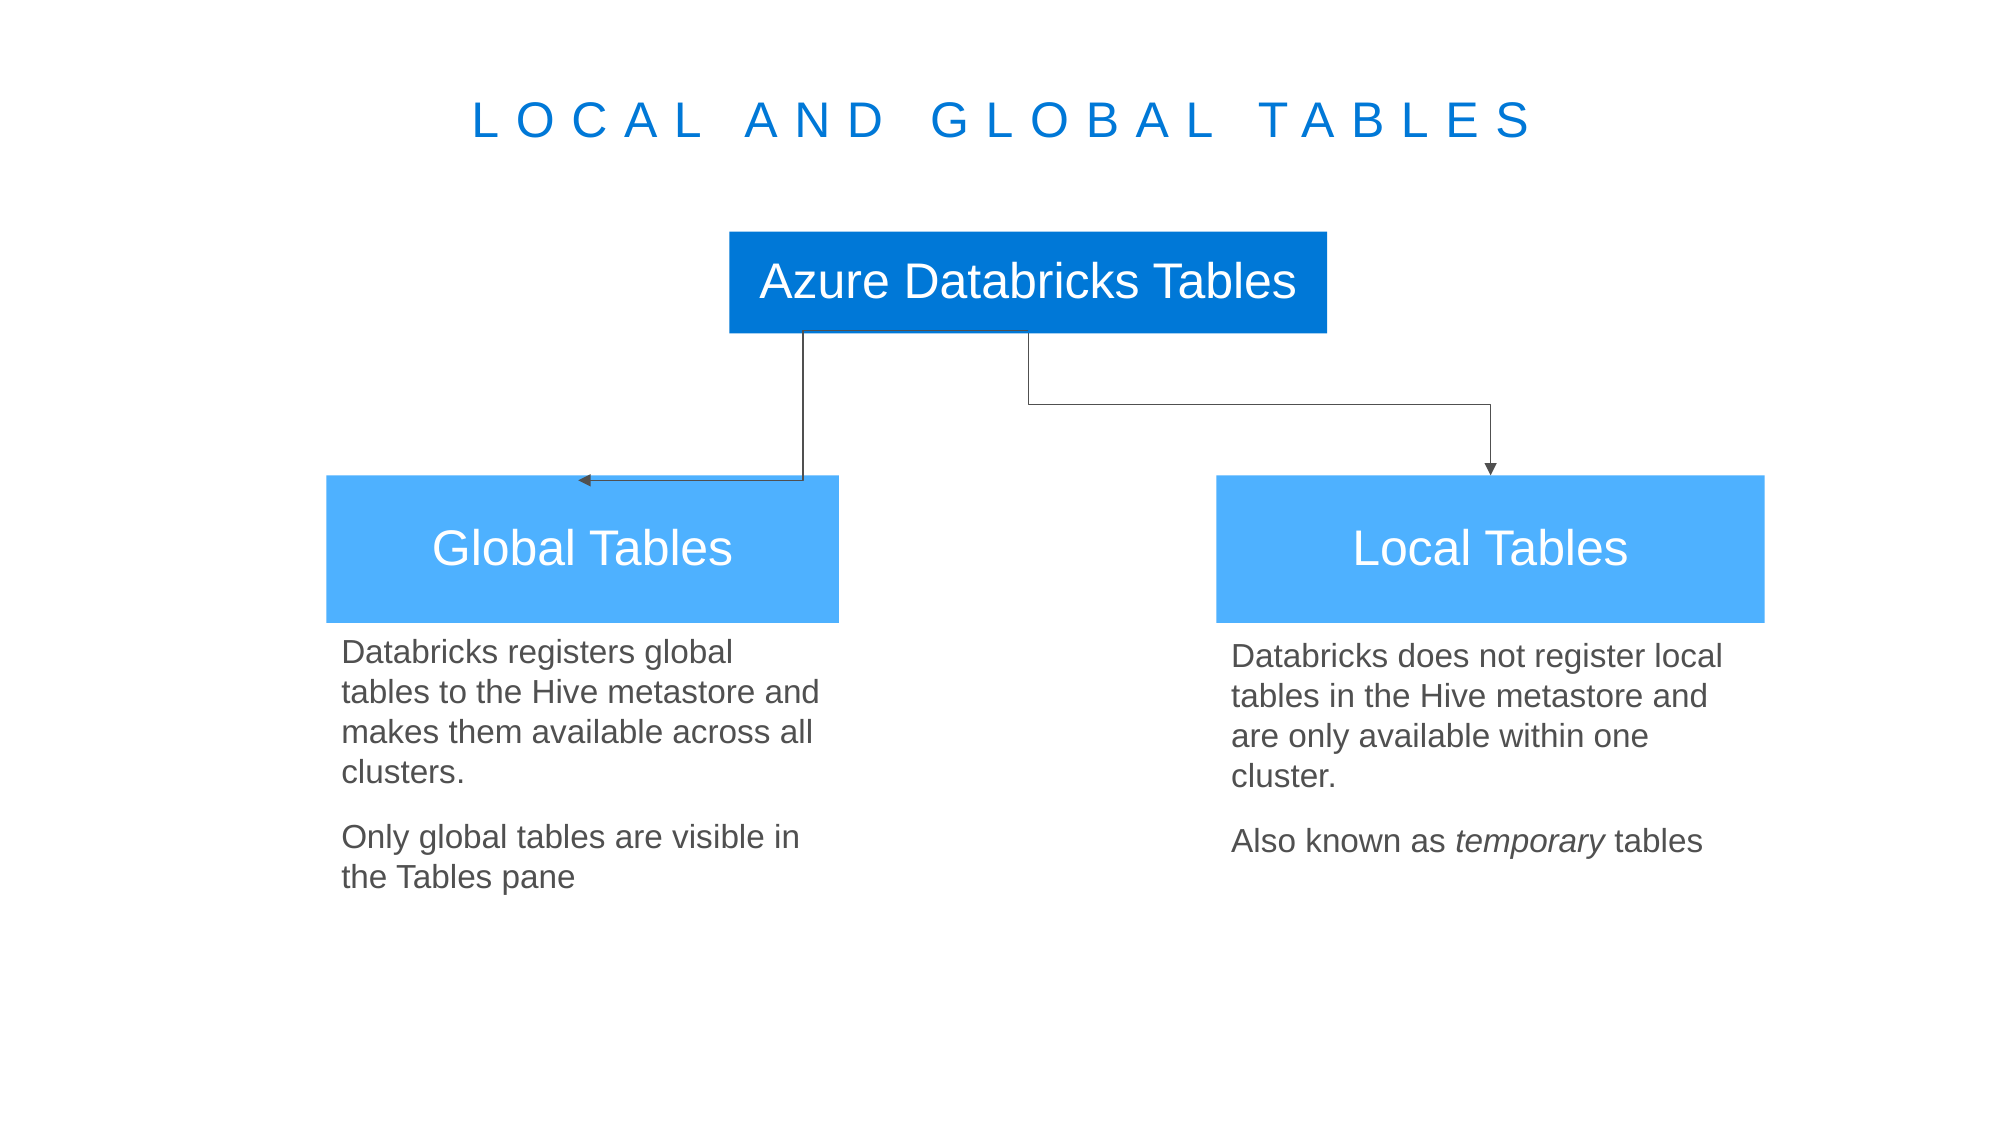

# Local and Global Tables
Azure Databricks Tables
Global Tables
Local Tables
Databricks registers global tables to the Hive metastore and makes them available across all clusters.
Only global tables are visible in the Tables pane
Databricks does not register local tables in the Hive metastore and are only available within one cluster.
Also known as temporary tables